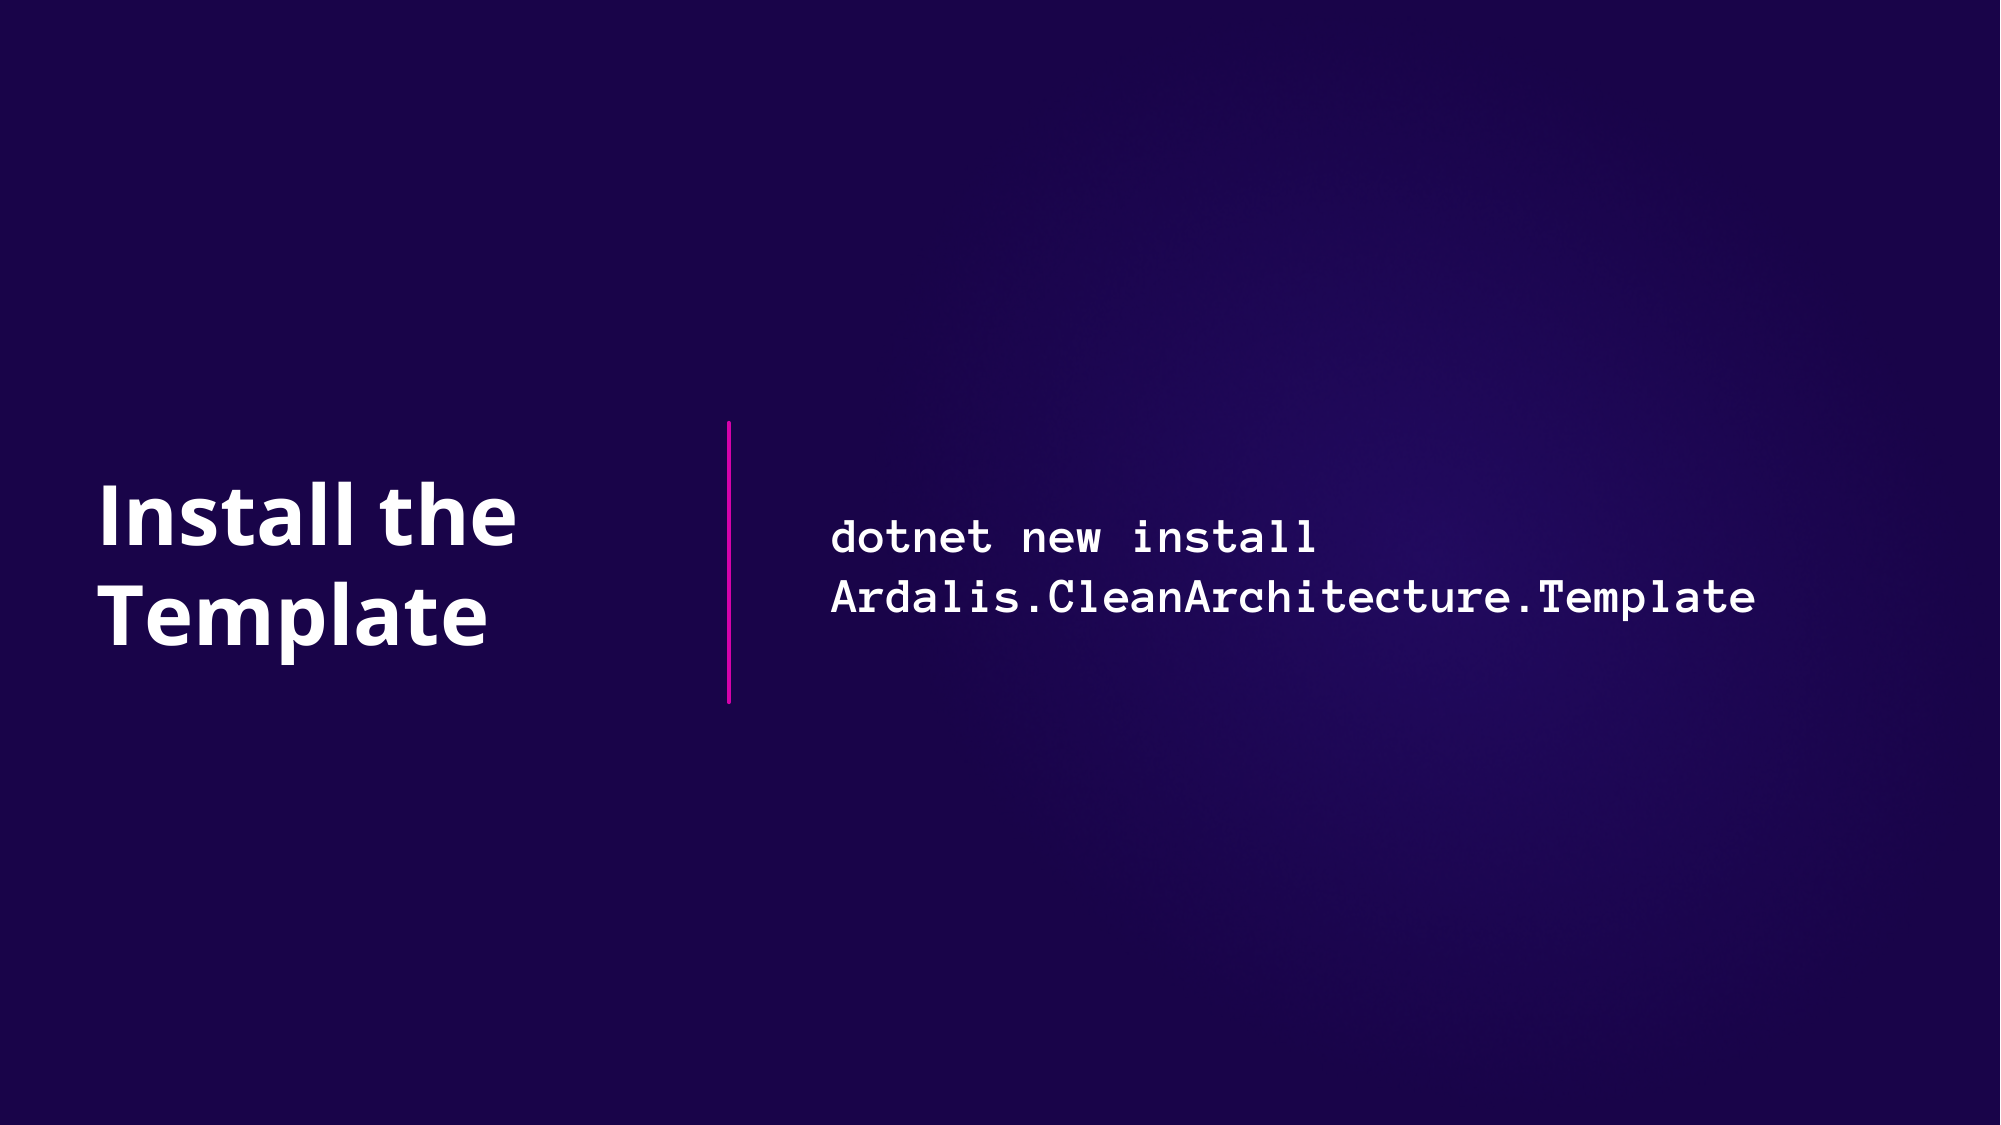

# Install the Template
dotnet new install Ardalis.CleanArchitecture.Template